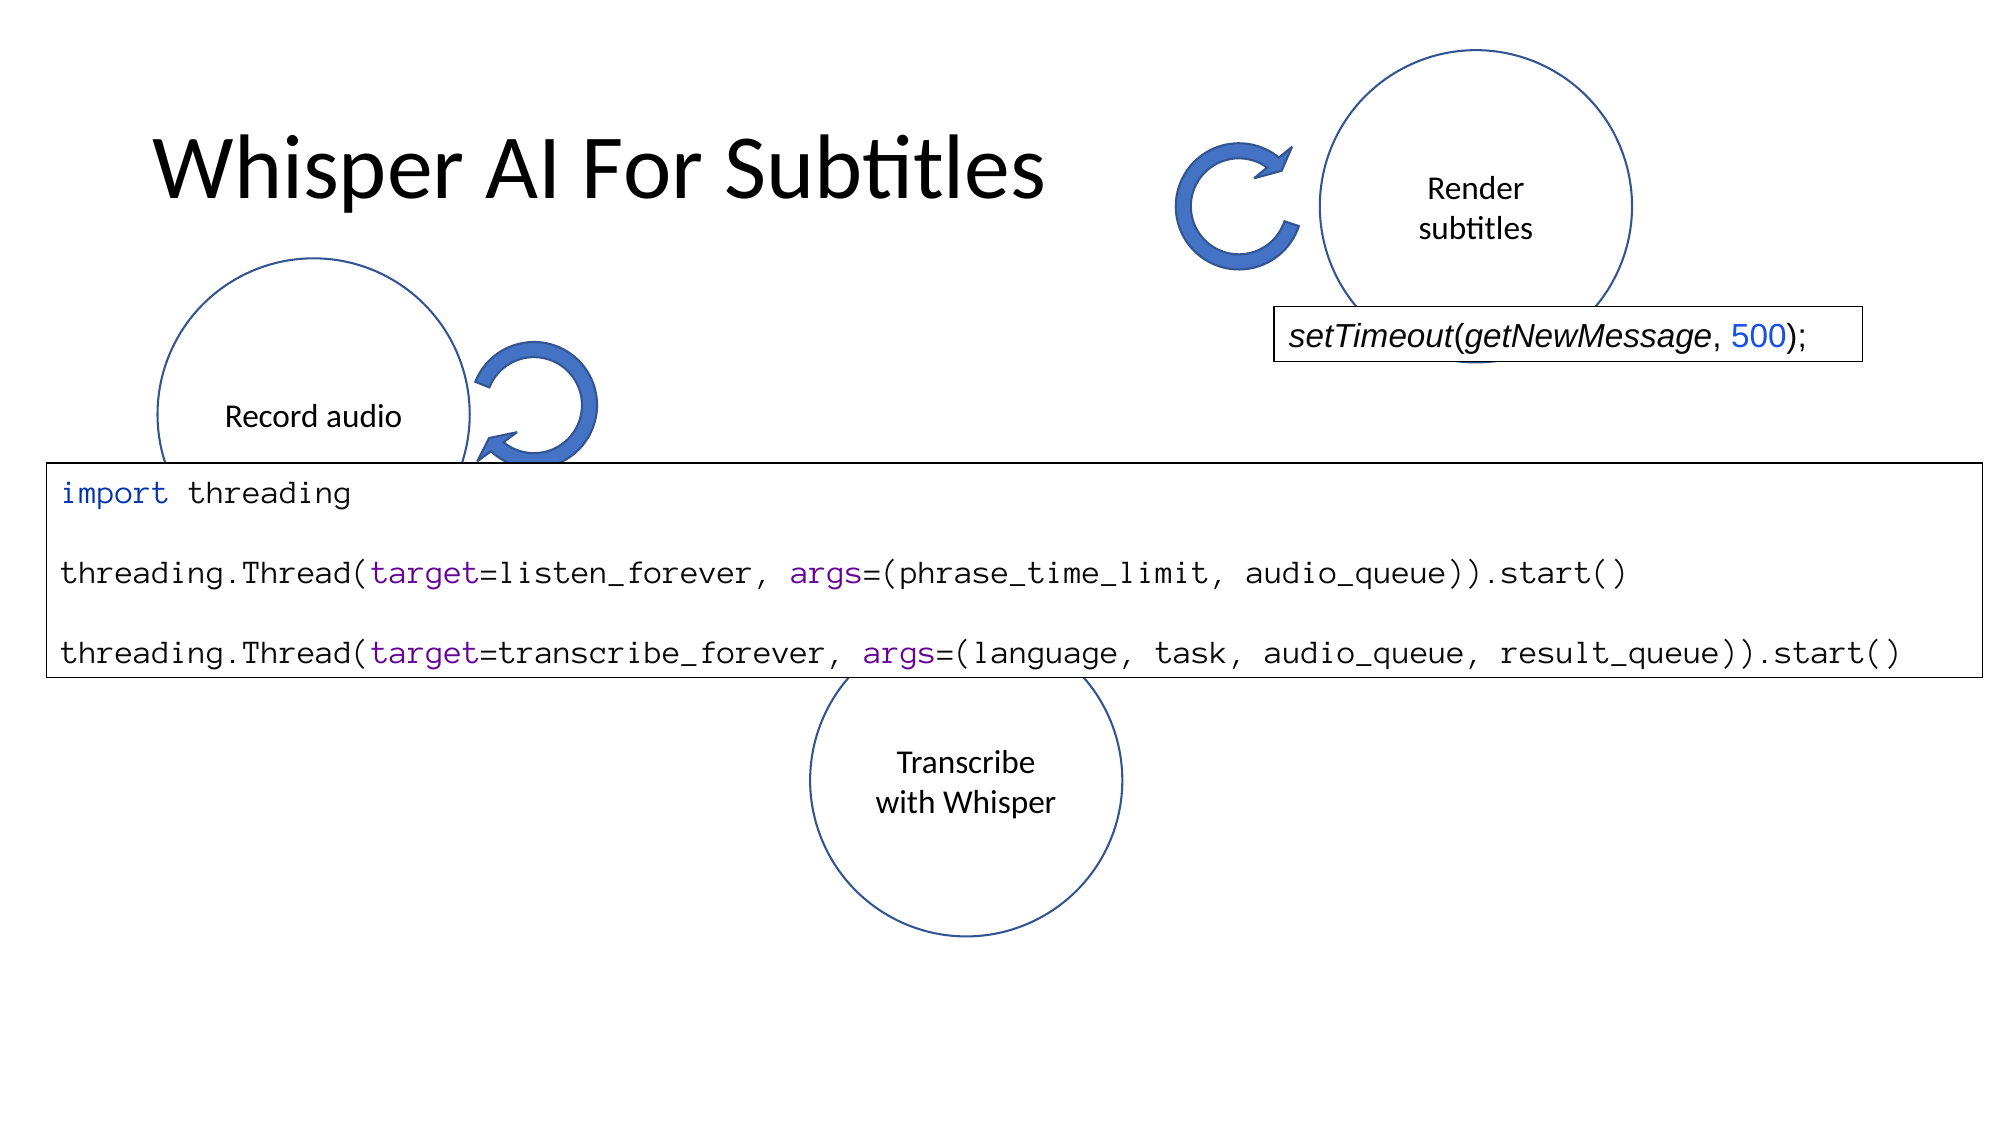

Render subtitles
# Whisper AI For Subtitles

Record audio
setTimeout(getNewMessage, 500);

import threading

threading.Thread(target=listen_forever, args=(phrase_time_limit, audio_queue)).start()
threading.Thread(target=transcribe_forever, args=(language, task, audio_queue, result_queue)).start()

Transcribe with Whisper